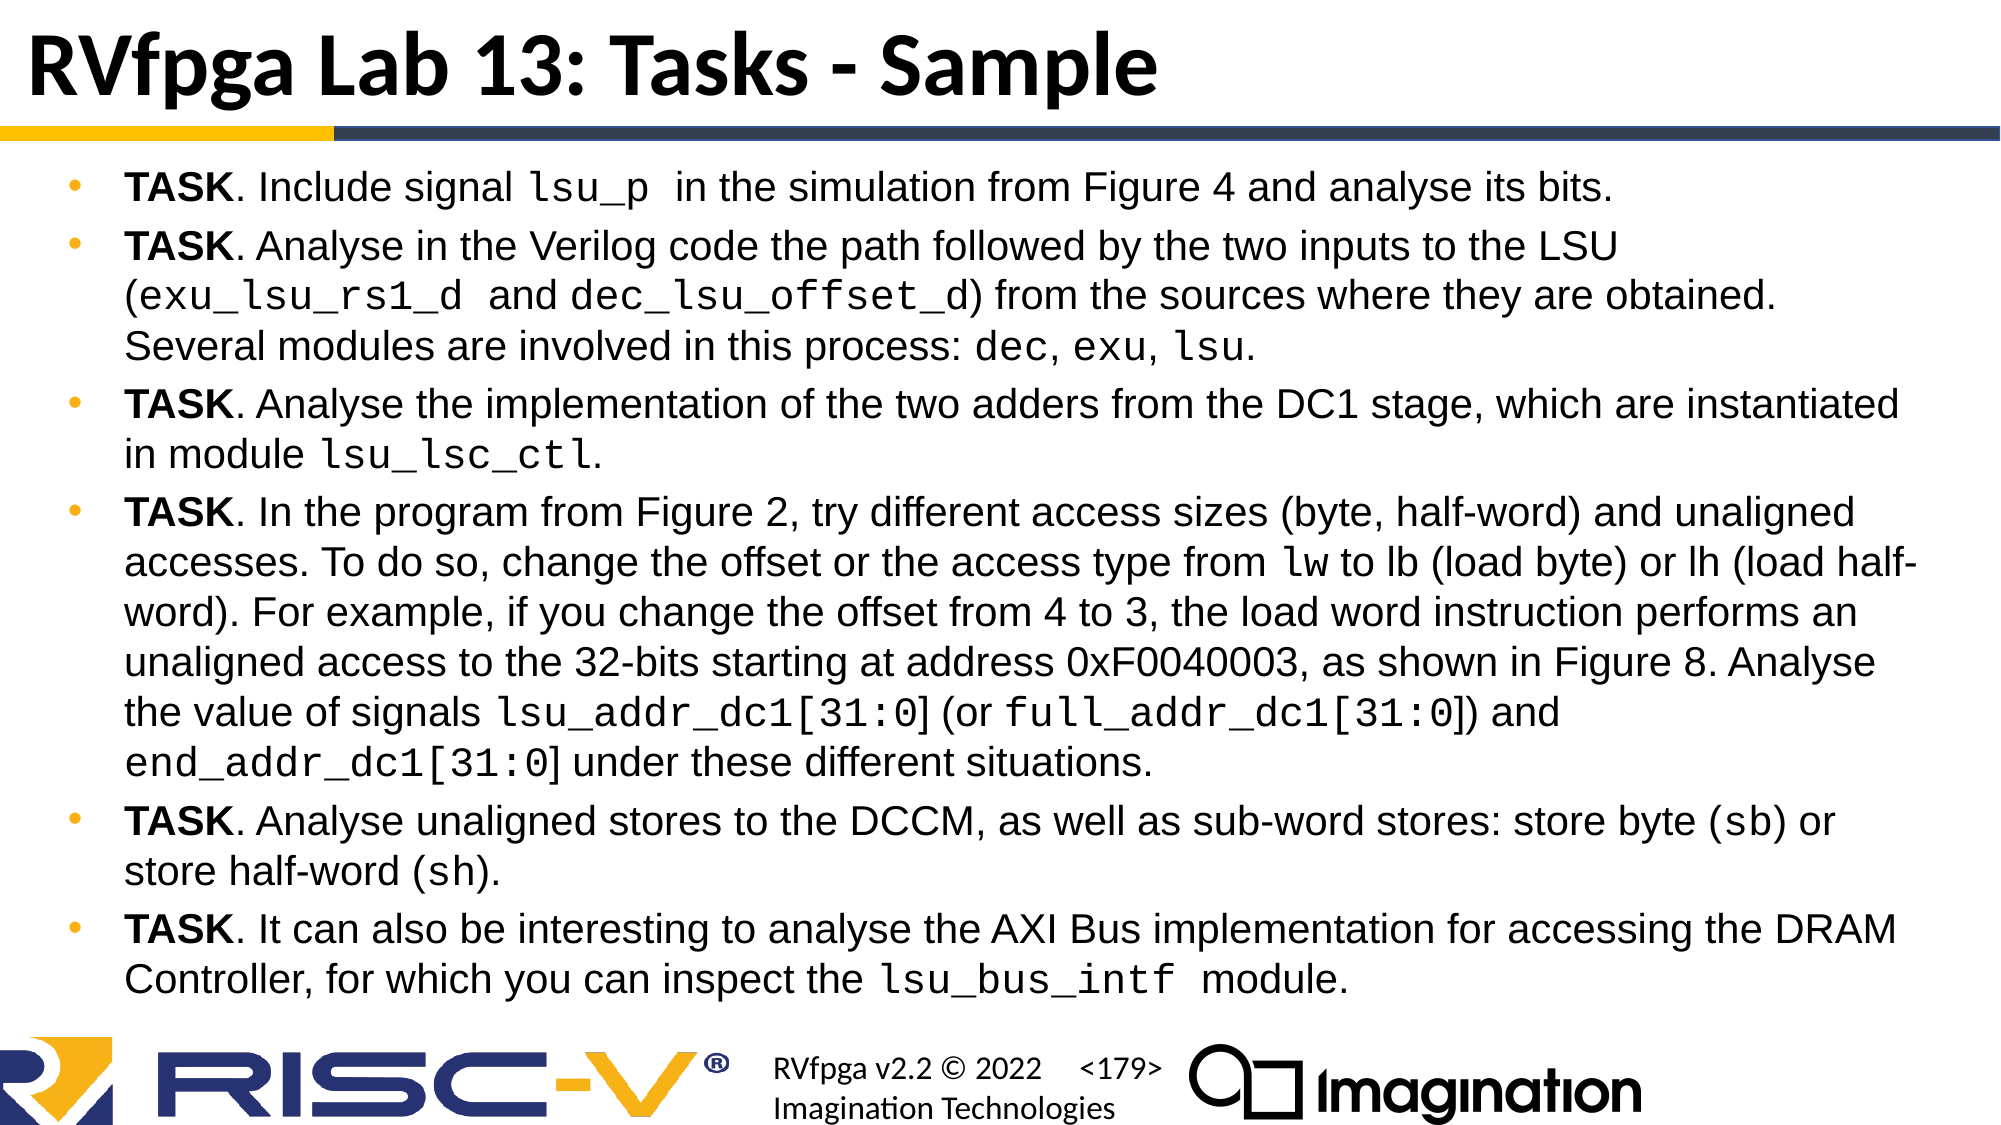

# RVfpga Lab 13: Tasks - Sample
TASK. Include signal lsu_p in the simulation from Figure 4 and analyse its bits.
TASK. Analyse in the Verilog code the path followed by the two inputs to the LSU (exu_lsu_rs1_d and dec_lsu_offset_d) from the sources where they are obtained. Several modules are involved in this process: dec, exu, lsu.
TASK. Analyse the implementation of the two adders from the DC1 stage, which are instantiated in module lsu_lsc_ctl.
TASK. In the program from Figure 2, try different access sizes (byte, half-word) and unaligned accesses. To do so, change the offset or the access type from lw to lb (load byte) or lh (load half-word). For example, if you change the offset from 4 to 3, the load word instruction performs an unaligned access to the 32-bits starting at address 0xF0040003, as shown in Figure 8. Analyse the value of signals lsu_addr_dc1[31:0] (or full_addr_dc1[31:0]) and end_addr_dc1[31:0] under these different situations.
TASK. Analyse unaligned stores to the DCCM, as well as sub-word stores: store byte (sb) or store half-word (sh).
TASK. It can also be interesting to analyse the AXI Bus implementation for accessing the DRAM Controller, for which you can inspect the lsu_bus_intf module.